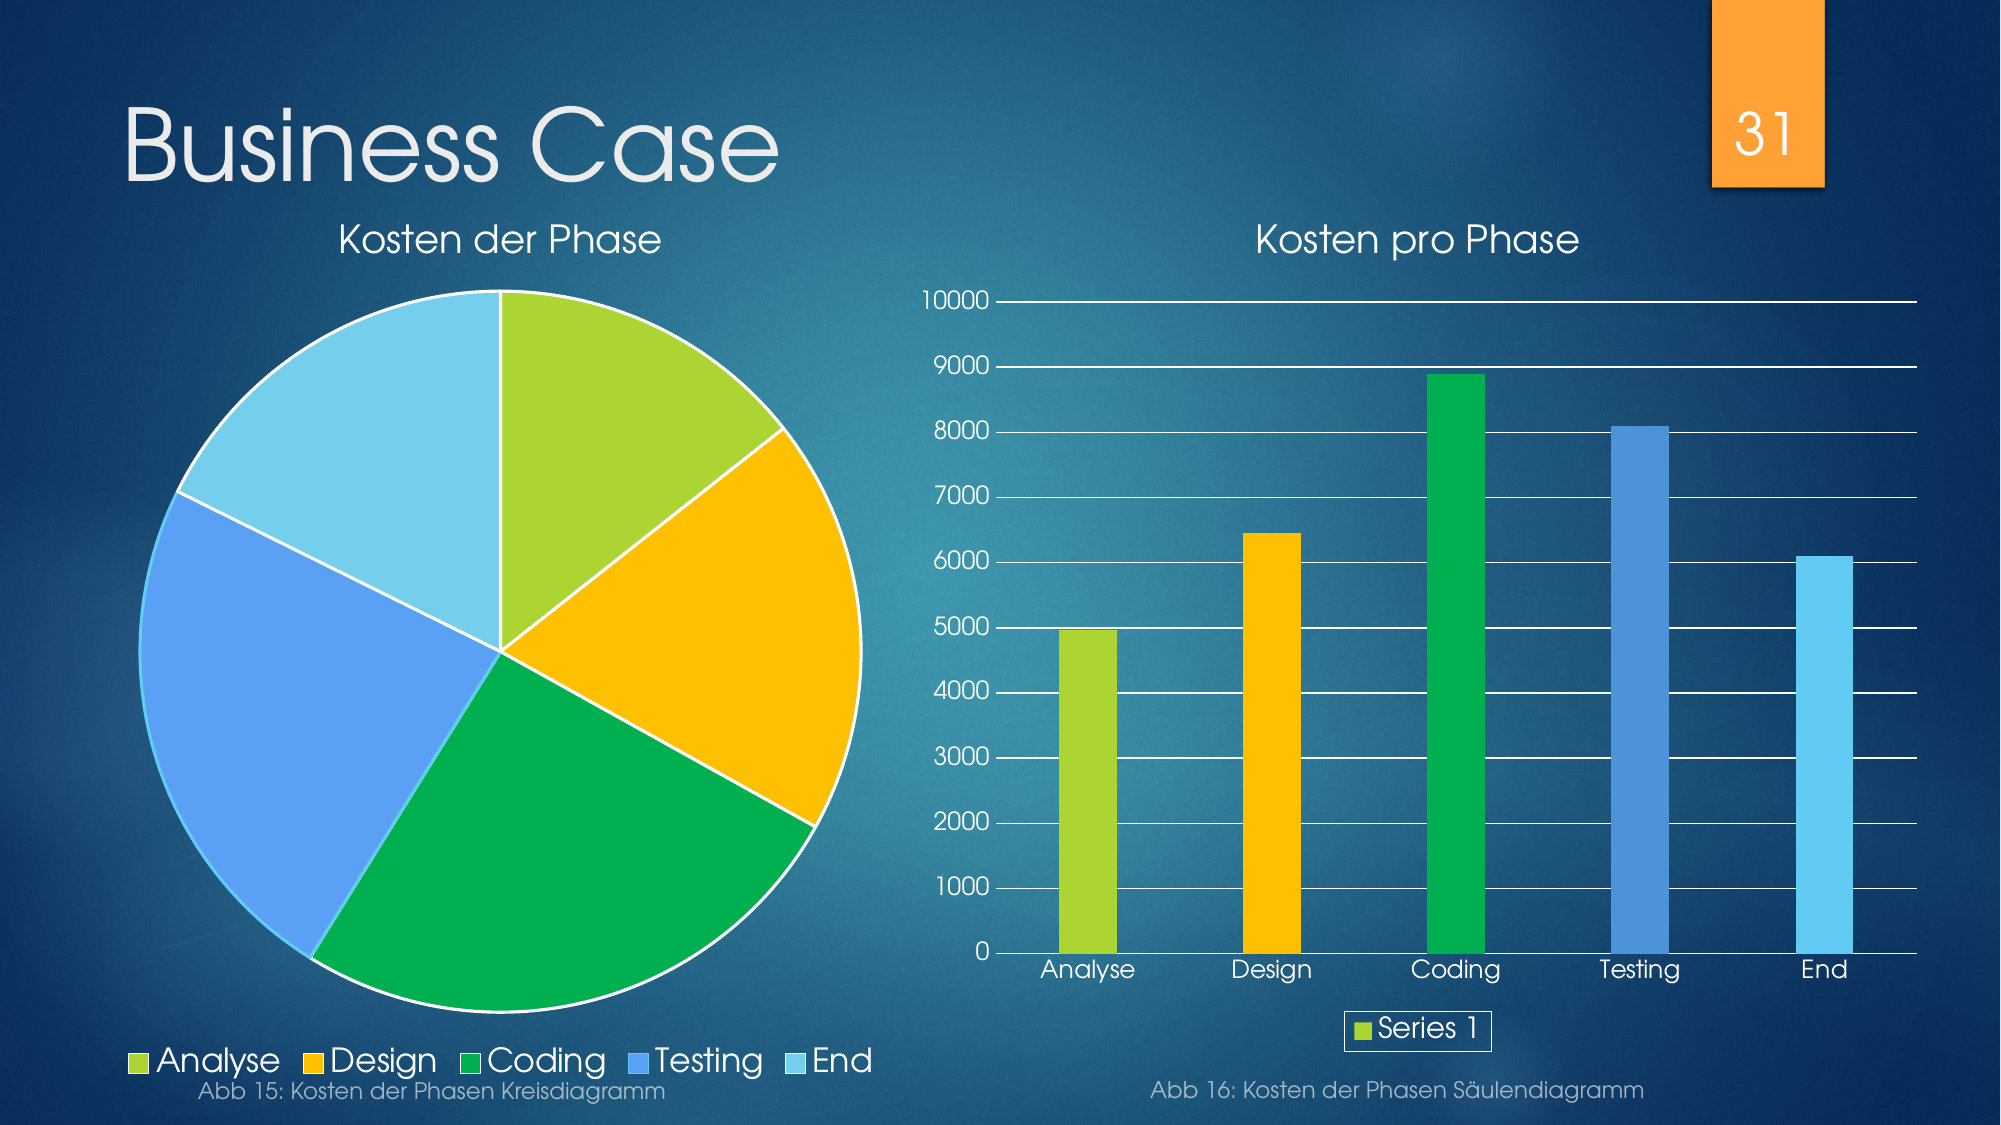

31
# Business Case

### Chart:

| Category | Kosten der Phase |
|---|---|
| Analyse | 4960.0 |
| Design | 6460.0 |
| Coding | 8900.0 |
| Testing | 8100.0 |
| End | 6100.0 |

### Chart: Kosten pro Phase

| Category | Series 1 |
|---|---|
| Analyse | 4960.0 |
| Design | 6460.0 |
| Coding | 8900.0 |
| Testing | 8100.0 |
| End | 6100.0 |
Abb 16: Kosten der Phasen Säulendiagramm
Abb 15: Kosten der Phasen Kreisdiagramm